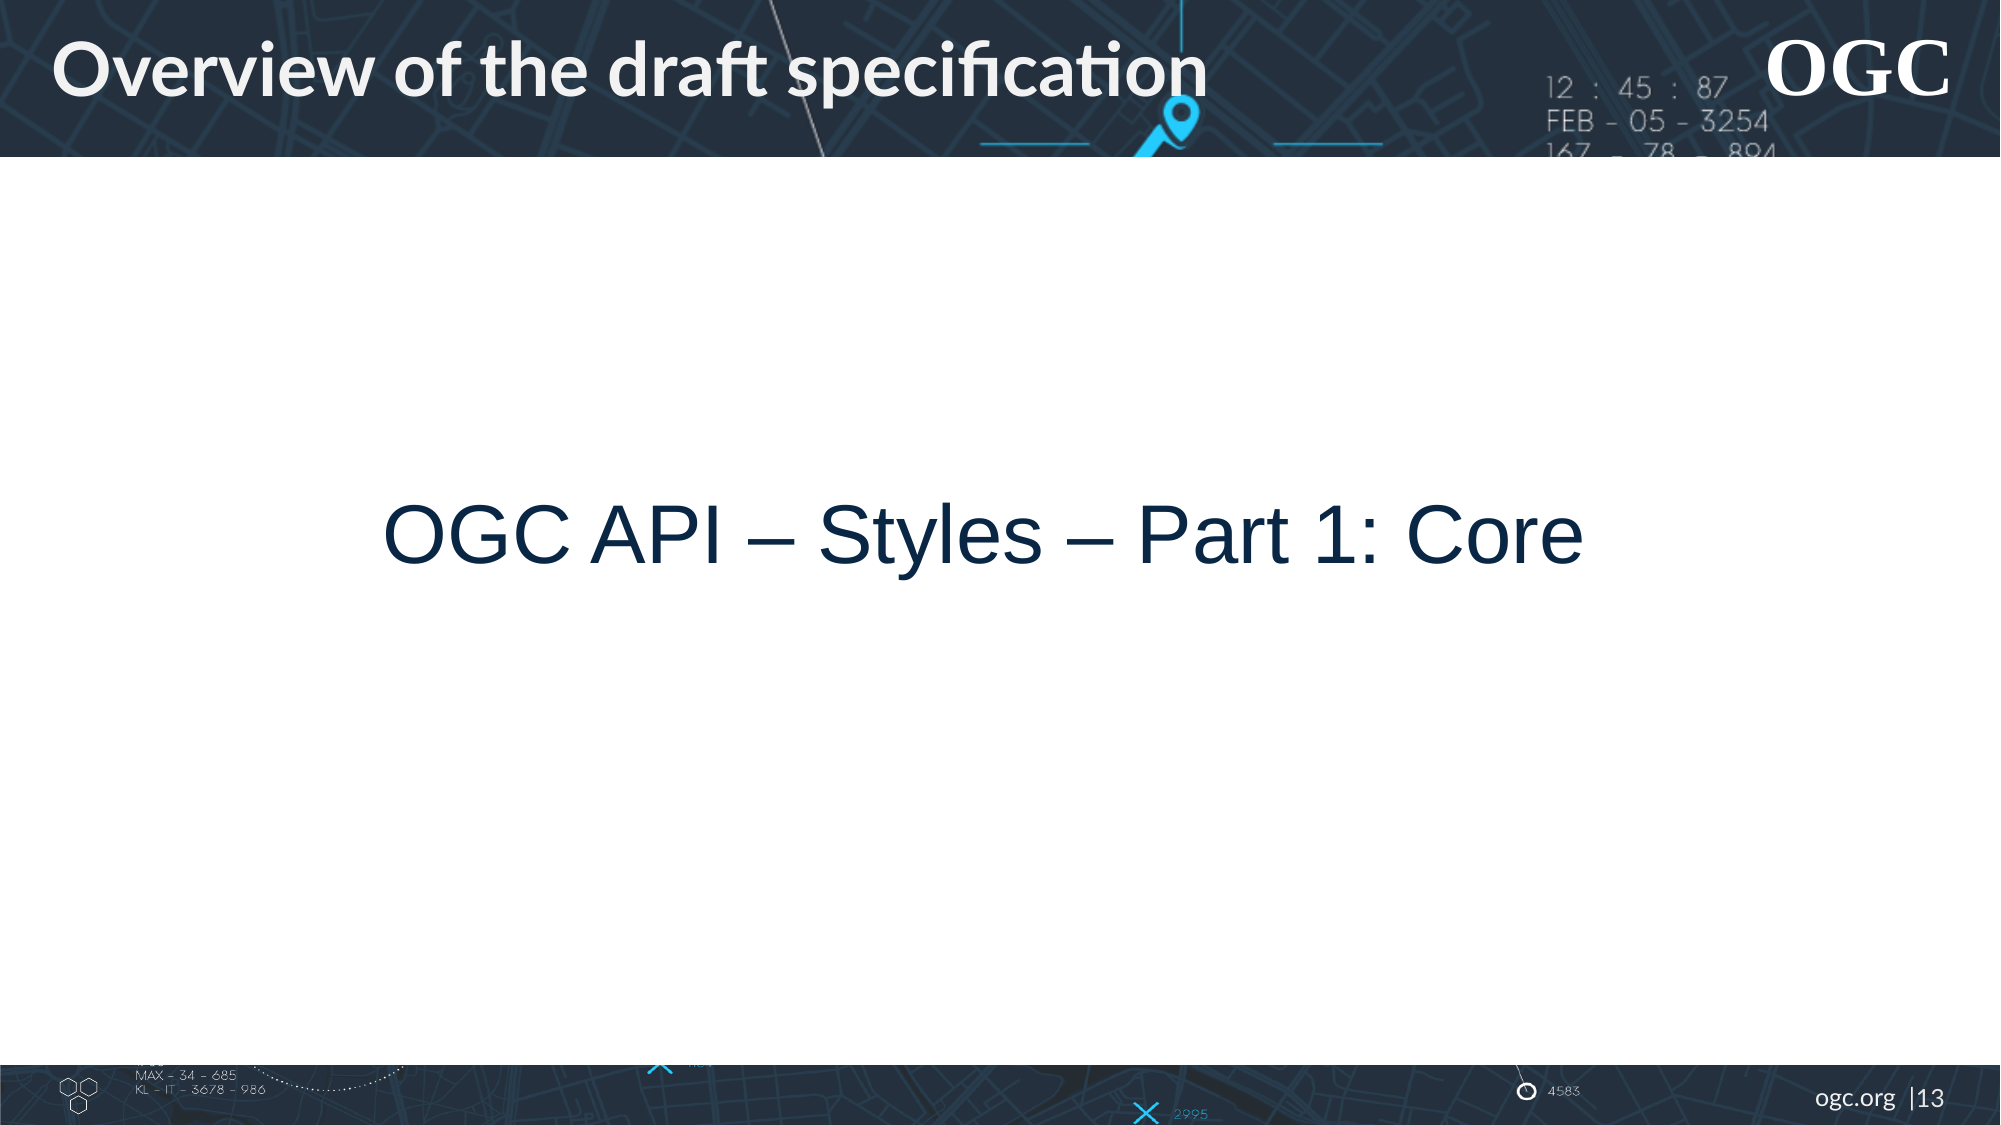

# Overview of the draft specification
OGC API – Styles – Part 1: Core
13